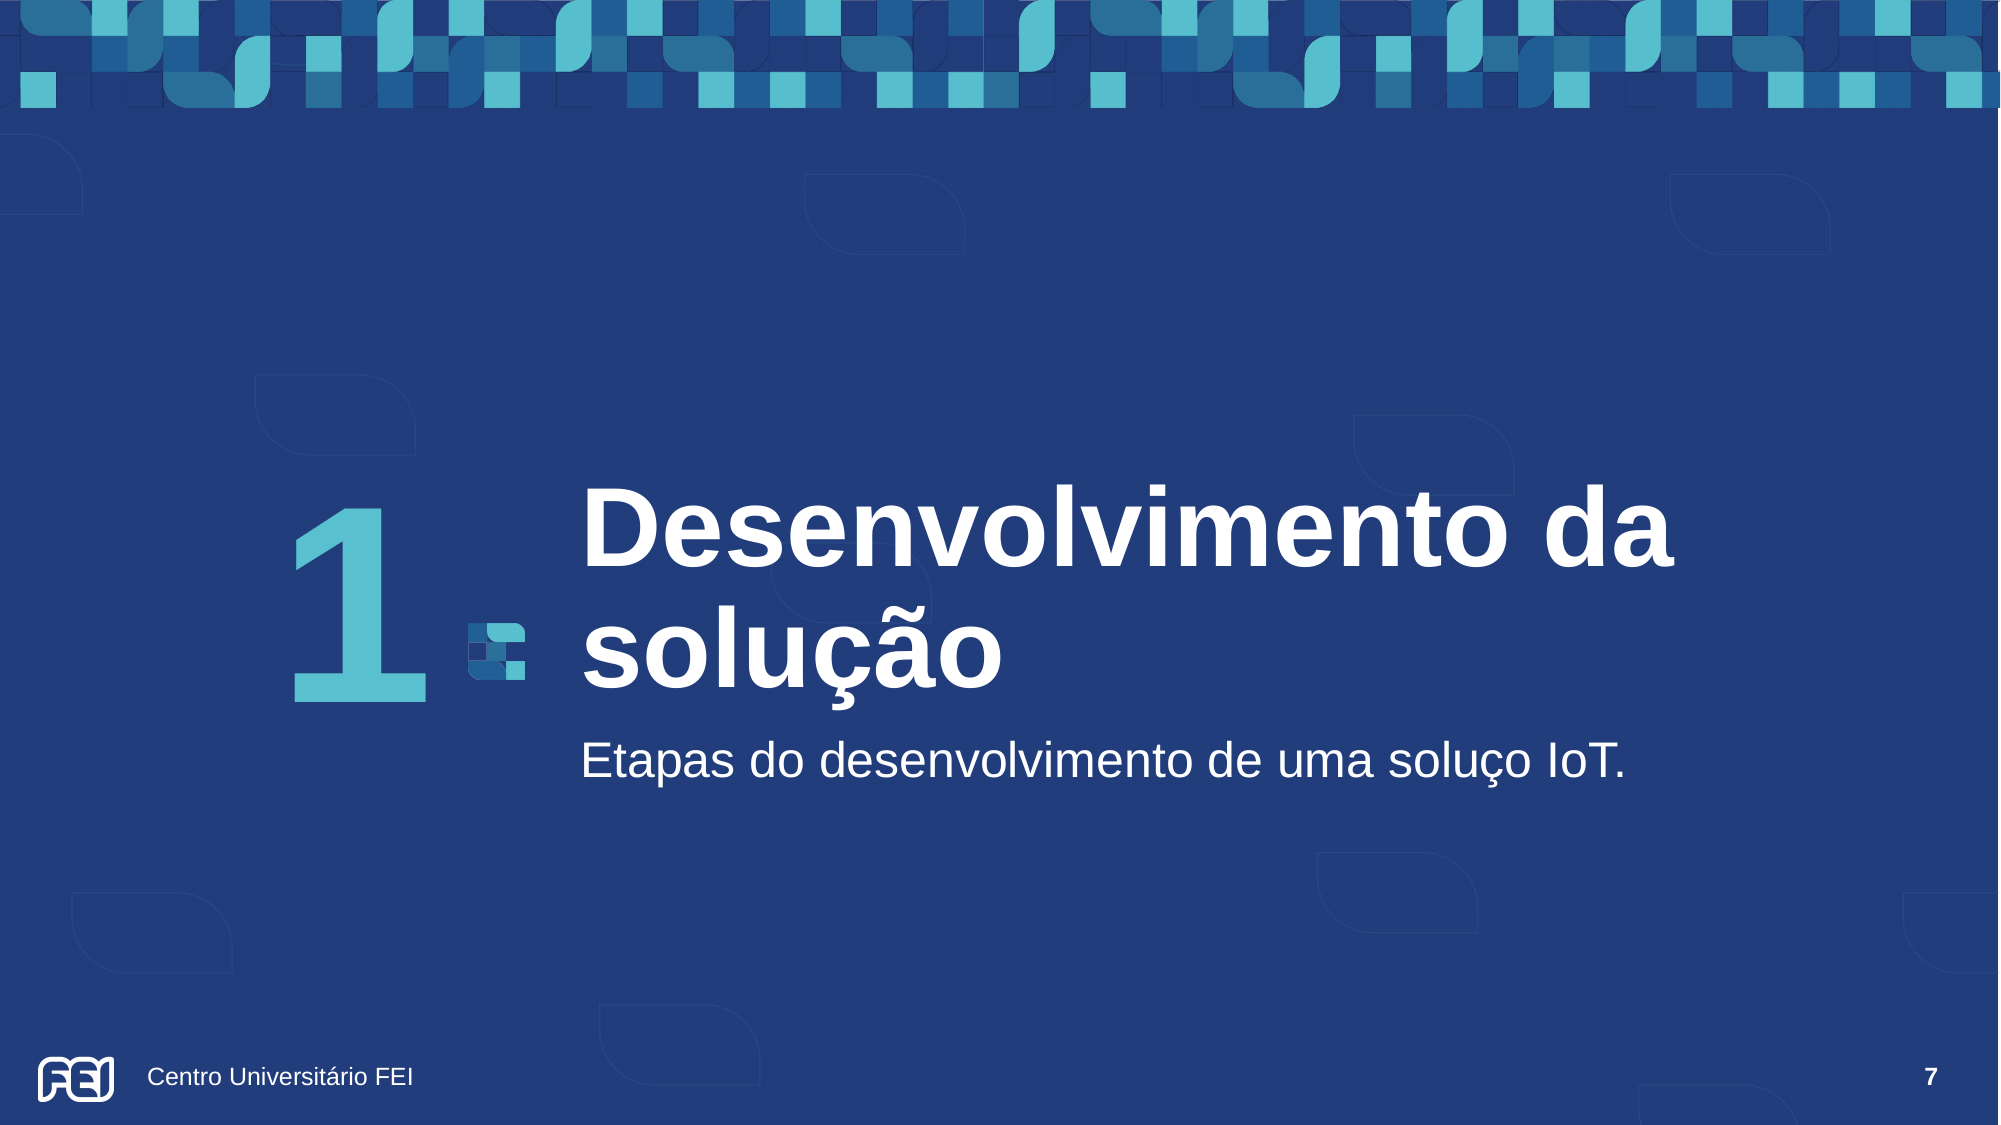

# 1
Desenvolvimento da solução
Etapas do desenvolvimento de uma soluço IoT.
Centro Universitário FEI
7